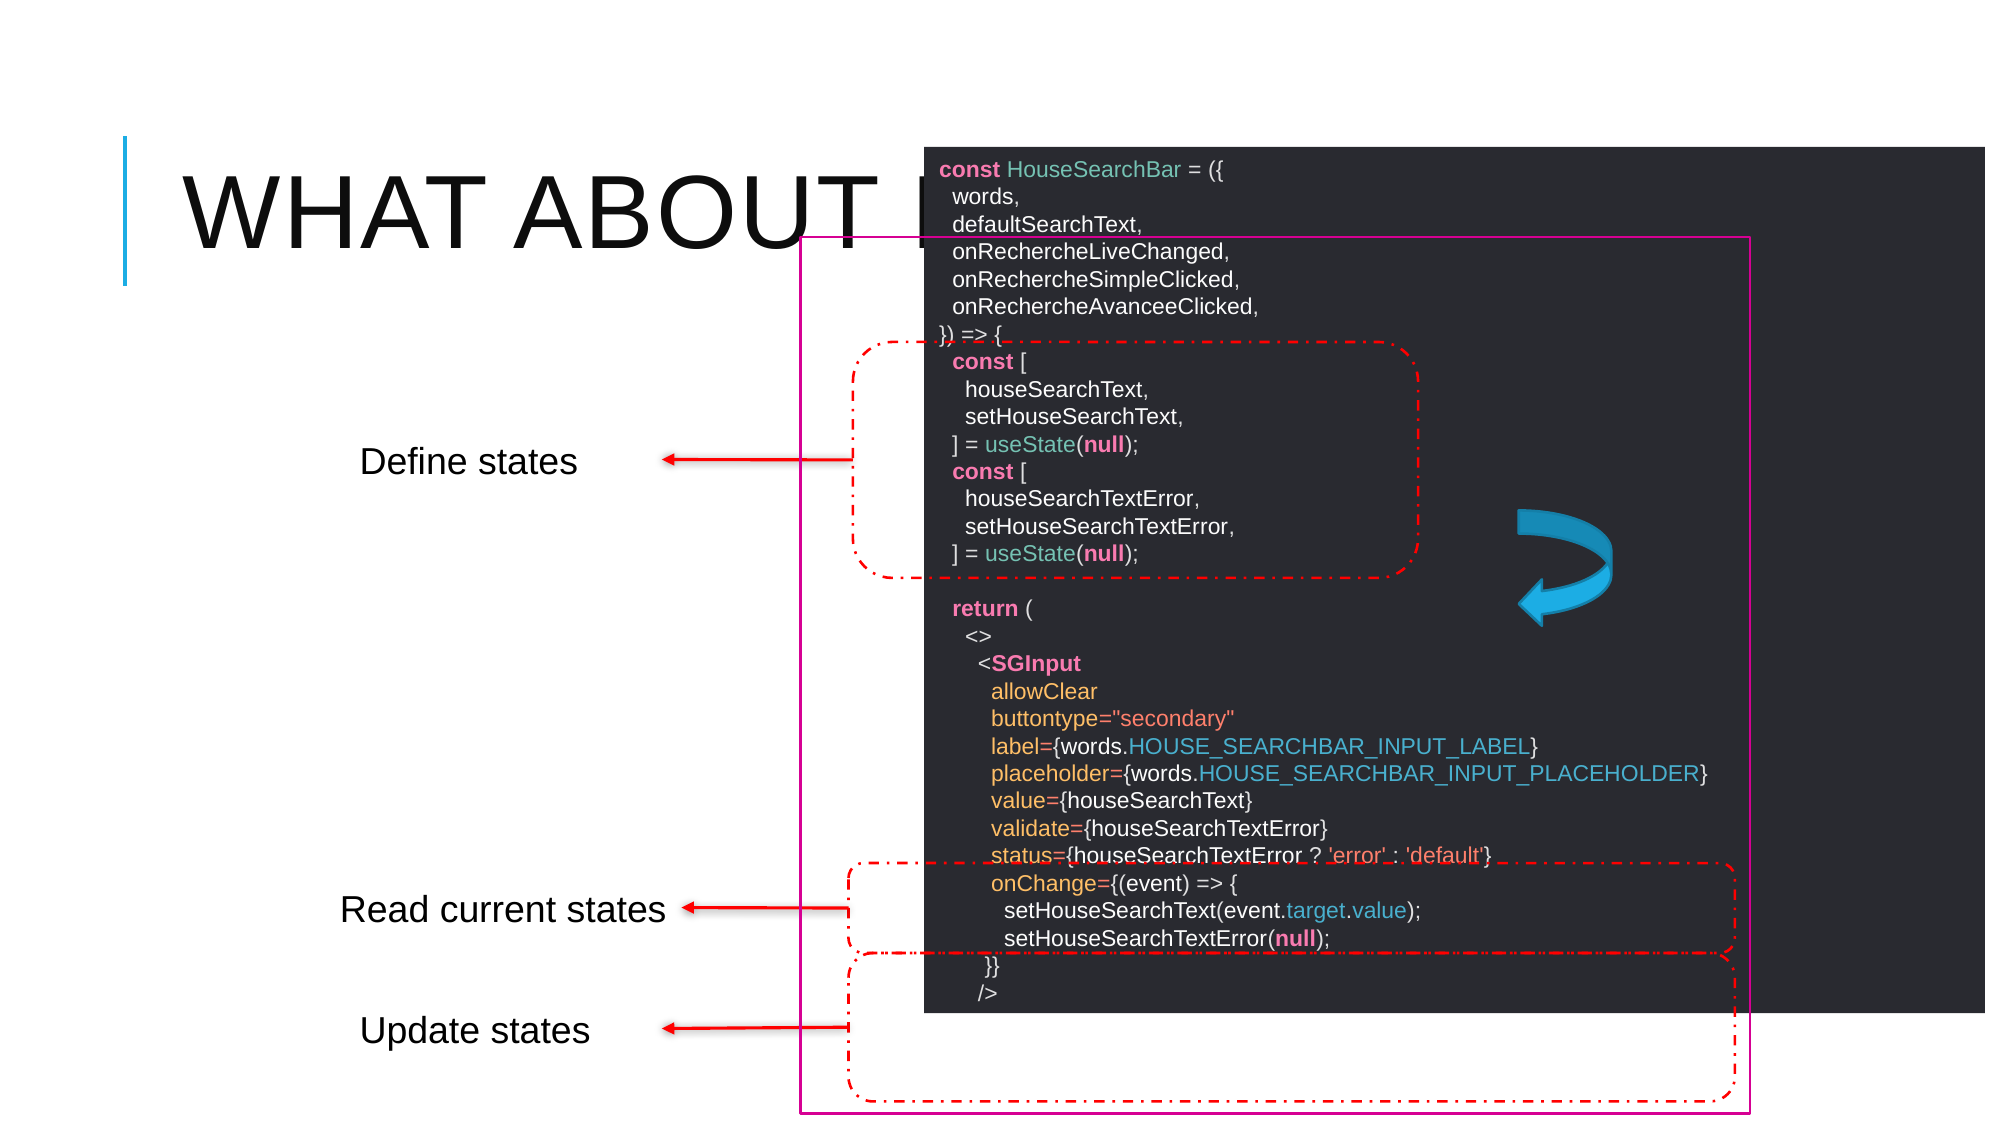

# What about form ?
const HouseSearchBar = ({
  words,
  defaultSearchText,
  onRechercheLiveChanged,
  onRechercheSimpleClicked,
  onRechercheAvanceeClicked,
}) => {
  const [
    houseSearchText,
    setHouseSearchText,
  ] = useState(null);
  const [
    houseSearchTextError,
    setHouseSearchTextError,
  ] = useState(null);
  return (
    <>
      <SGInput
        allowClear
        buttontype="secondary"
        label={words.HOUSE_SEARCHBAR_INPUT_LABEL}
        placeholder={words.HOUSE_SEARCHBAR_INPUT_PLACEHOLDER}
        value={houseSearchText}
        validate={houseSearchTextError}
        status={houseSearchTextError ? 'error' : 'default'}
        onChange={(event) => {
          setHouseSearchText(event.target.value);
          setHouseSearchTextError(null);
       }}
      />

Define states

Read current states

Update states